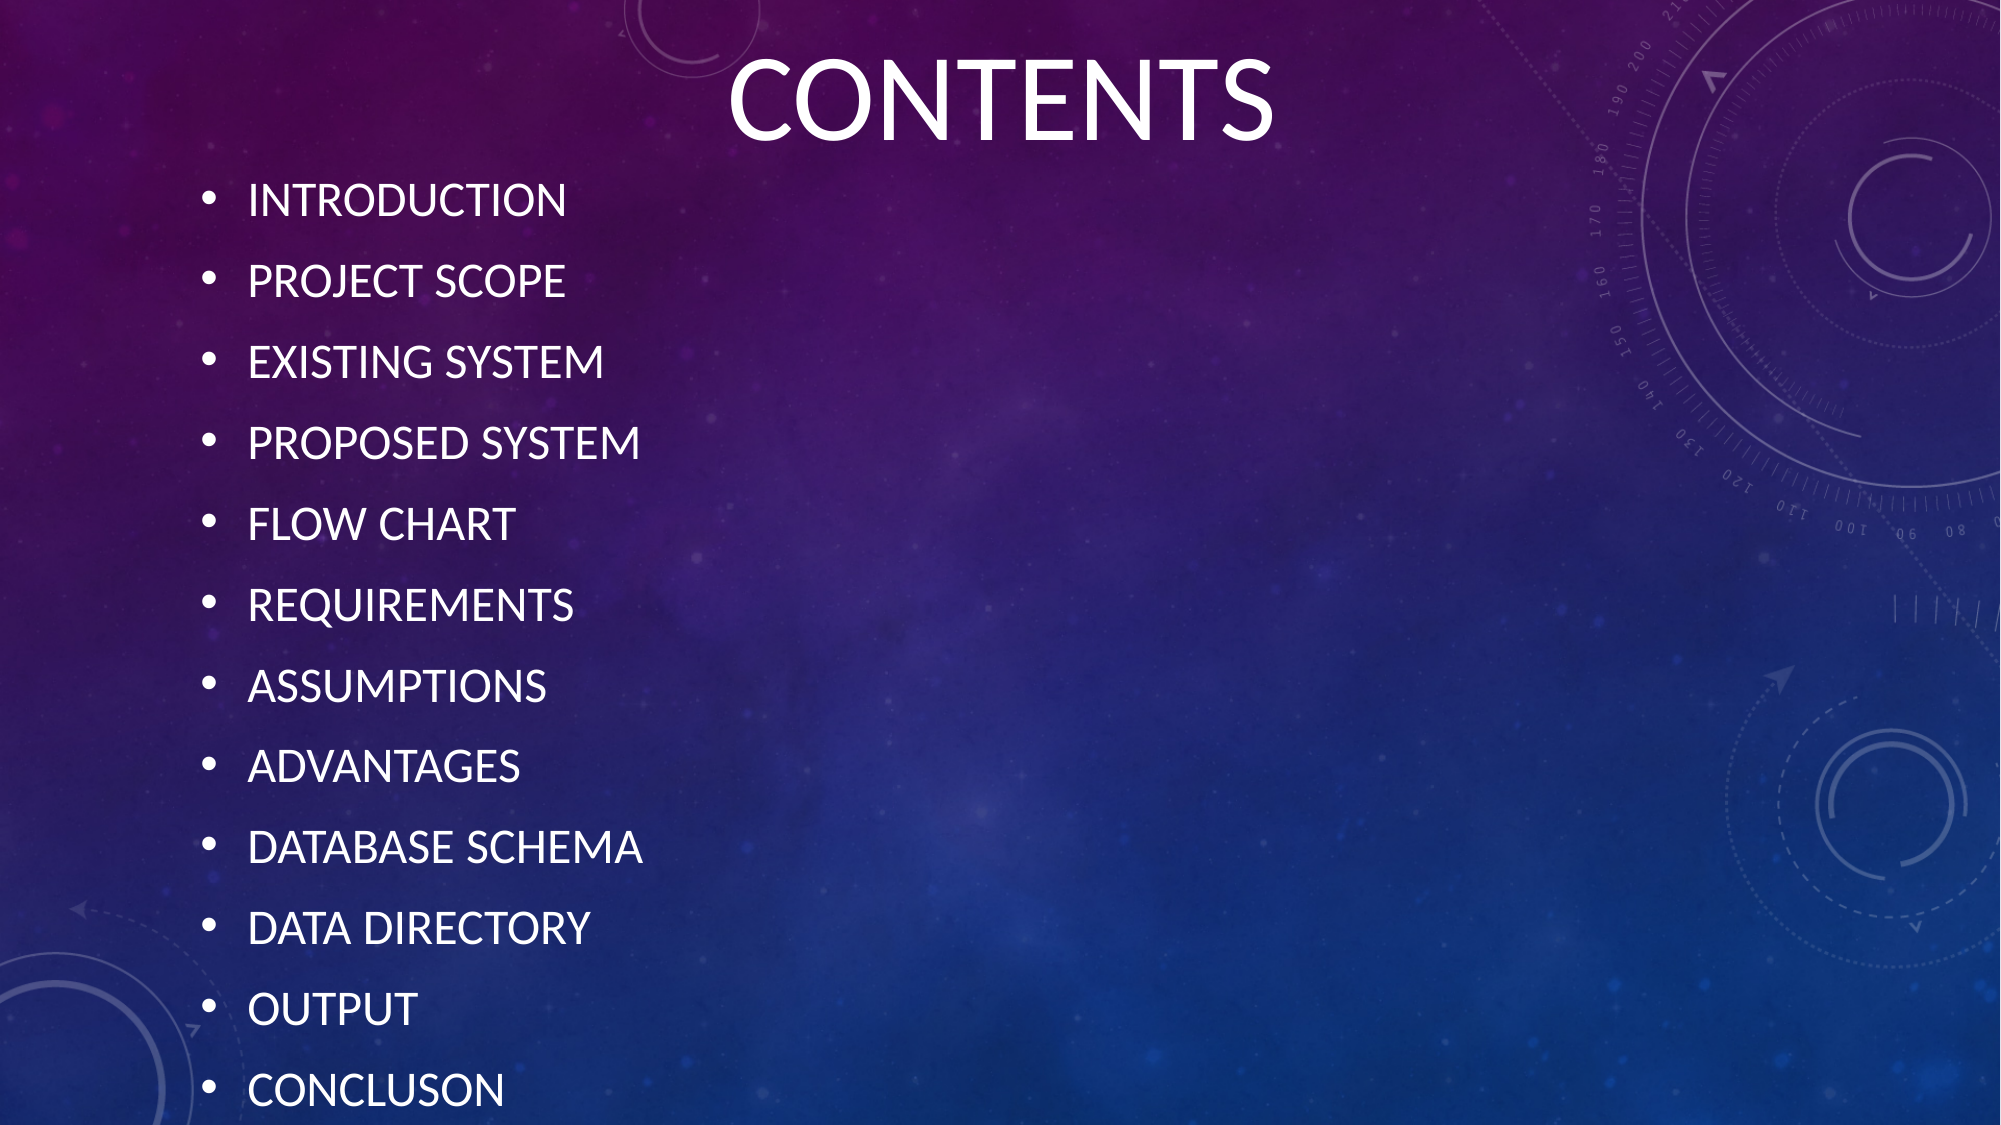

# CONTENTS
INTRODUCTION
PROJECT SCOPE
EXISTING SYSTEM
PROPOSED SYSTEM
FLOW CHART
REQUIREMENTS
ASSUMPTIONS
ADVANTAGES
DATABASE SCHEMA
DATA DIRECTORY
OUTPUT
CONCLUSON